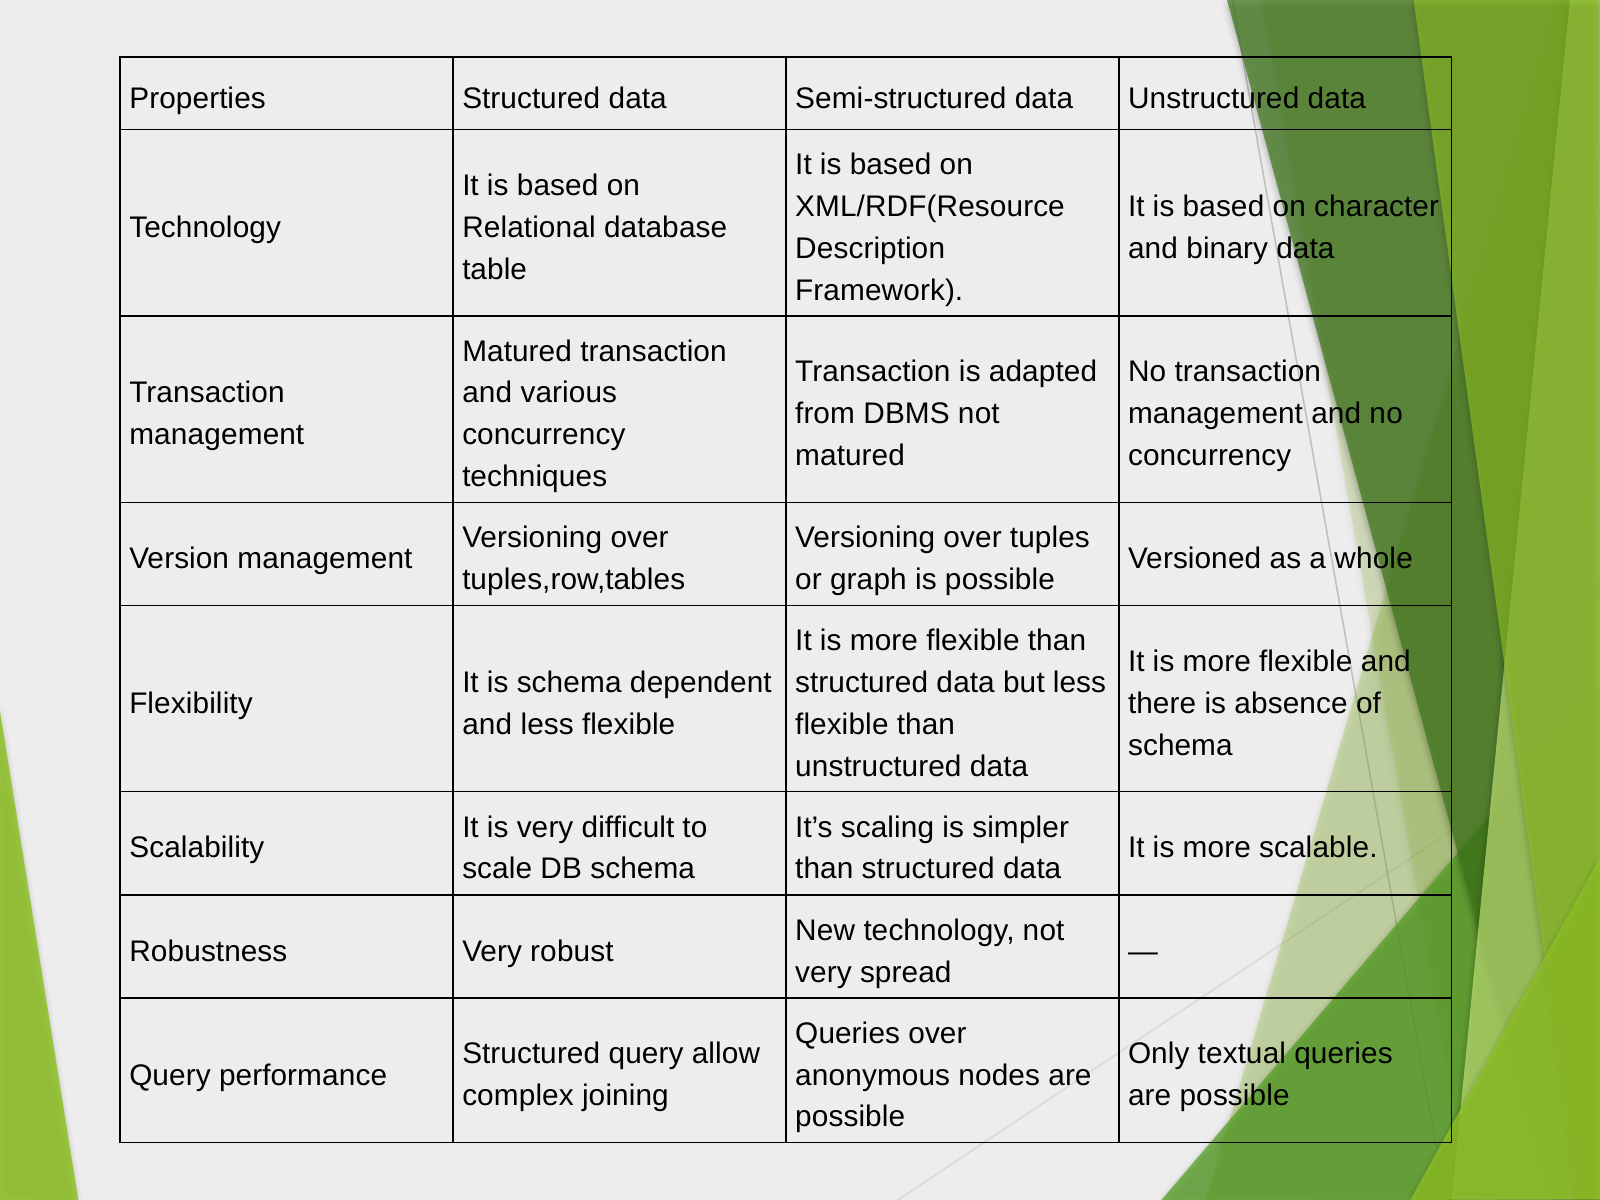

| Properties | Structured data | Semi-structured data | Unstructured data |
| --- | --- | --- | --- |
| Technology | It is based on Relational database table | It is based on XML/RDF(Resource Description Framework). | It is based on character and binary data |
| Transaction management | Matured transaction and various concurrency techniques | Transaction is adapted from DBMS not matured | No transaction management and no concurrency |
| Version management | Versioning over tuples,row,tables | Versioning over tuples or graph is possible | Versioned as a whole |
| Flexibility | It is schema dependent and less flexible | It is more flexible than structured data but less flexible than unstructured data | It is more flexible and there is absence of schema |
| Scalability | It is very difficult to scale DB schema | It’s scaling is simpler than structured data | It is more scalable. |
| Robustness | Very robust | New technology, not very spread | — |
| Query performance | Structured query allow complex joining | Queries over anonymous nodes are possible | Only textual queries are possible |